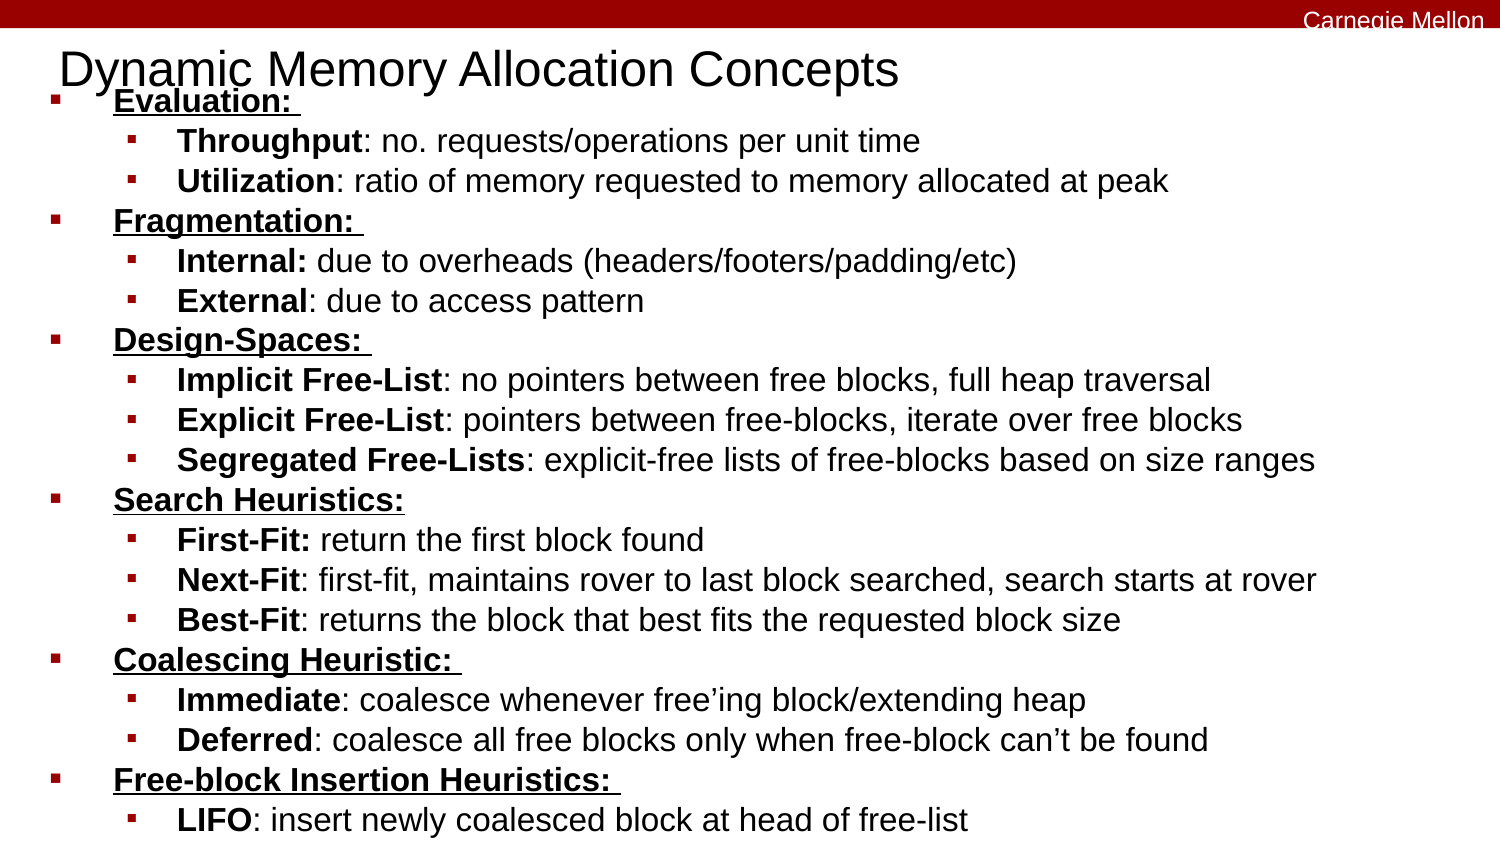

# Dynamic Memory Allocation Concepts
Evaluation:
Throughput: no. requests/operations per unit time
Utilization: ratio of memory requested to memory allocated at peak
Fragmentation:
Internal: due to overheads (headers/footers/padding/etc)
External: due to access pattern
Design-Spaces:
Implicit Free-List: no pointers between free blocks, full heap traversal
Explicit Free-List: pointers between free-blocks, iterate over free blocks
Segregated Free-Lists: explicit-free lists of free-blocks based on size ranges
Search Heuristics:
First-Fit: return the first block found
Next-Fit: first-fit, maintains rover to last block searched, search starts at rover
Best-Fit: returns the block that best fits the requested block size
Coalescing Heuristic:
Immediate: coalesce whenever free’ing block/extending heap
Deferred: coalesce all free blocks only when free-block can’t be found
Free-block Insertion Heuristics:
LIFO: insert newly coalesced block at head of free-list
Address-Ordering: free-blocks are connected by ascending addresses